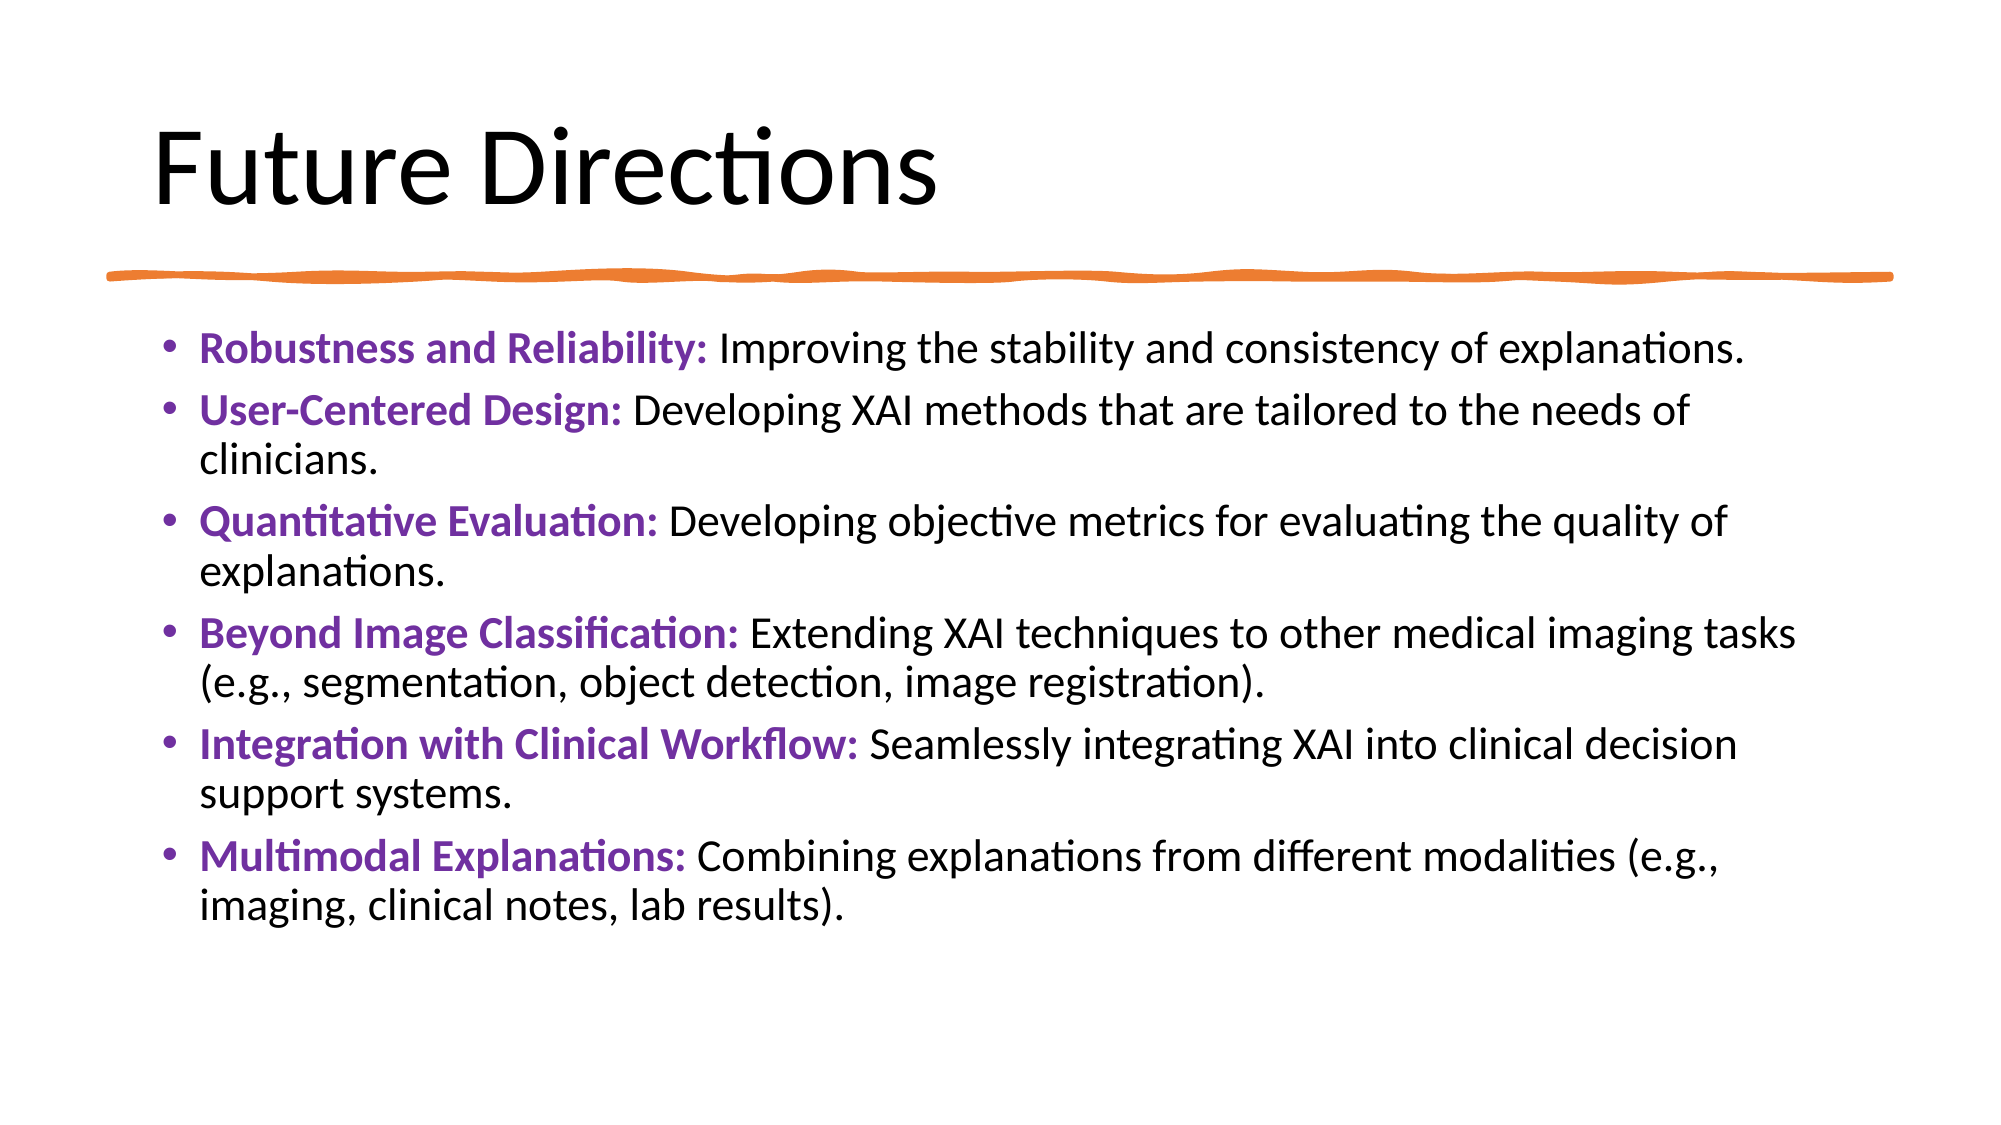

Future Directions

Robustness and Reliability: Improving the stability and consistency of explanations.
User-Centered Design: Developing XAI methods that are tailored to the needs of clinicians.
Quantitative Evaluation: Developing objective metrics for evaluating the quality of explanations.
Beyond Image Classification: Extending XAI techniques to other medical imaging tasks (e.g., segmentation, object detection, image registration).
Integration with Clinical Workflow: Seamlessly integrating XAI into clinical decision support systems.
Multimodal Explanations: Combining explanations from different modalities (e.g., imaging, clinical notes, lab results).